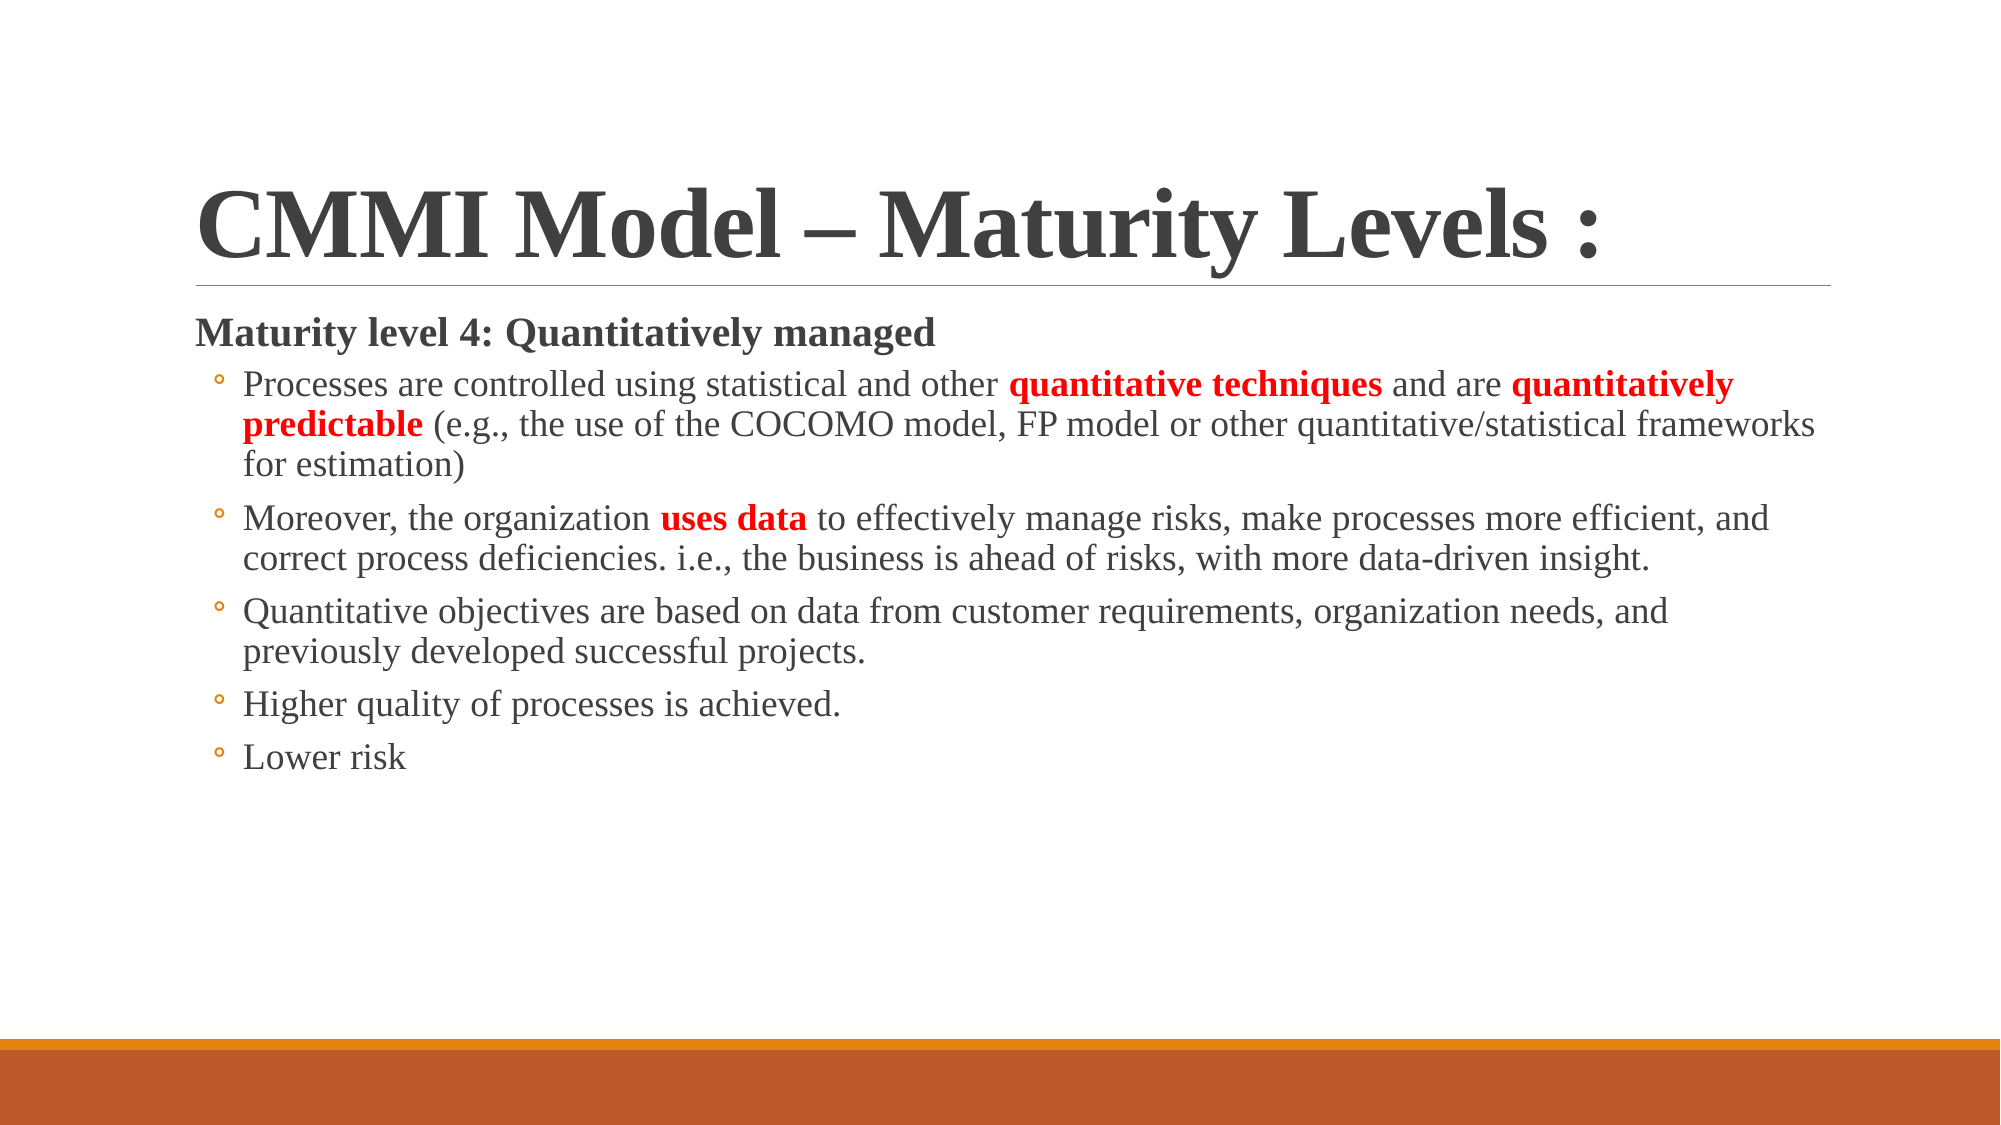

# CMMI Model – Maturity Levels :
Maturity level 4: Quantitatively managed
Processes are controlled using statistical and other quantitative techniques and are quantitatively predictable (e.g., the use of the COCOMO model, FP model or other quantitative/statistical frameworks for estimation)
Moreover, the organization uses data to effectively manage risks, make processes more efficient, and correct process deficiencies. i.e., the business is ahead of risks, with more data-driven insight.
Quantitative objectives are based on data from customer requirements, organization needs, and previously developed successful projects.
Higher quality of processes is achieved.
Lower risk

32